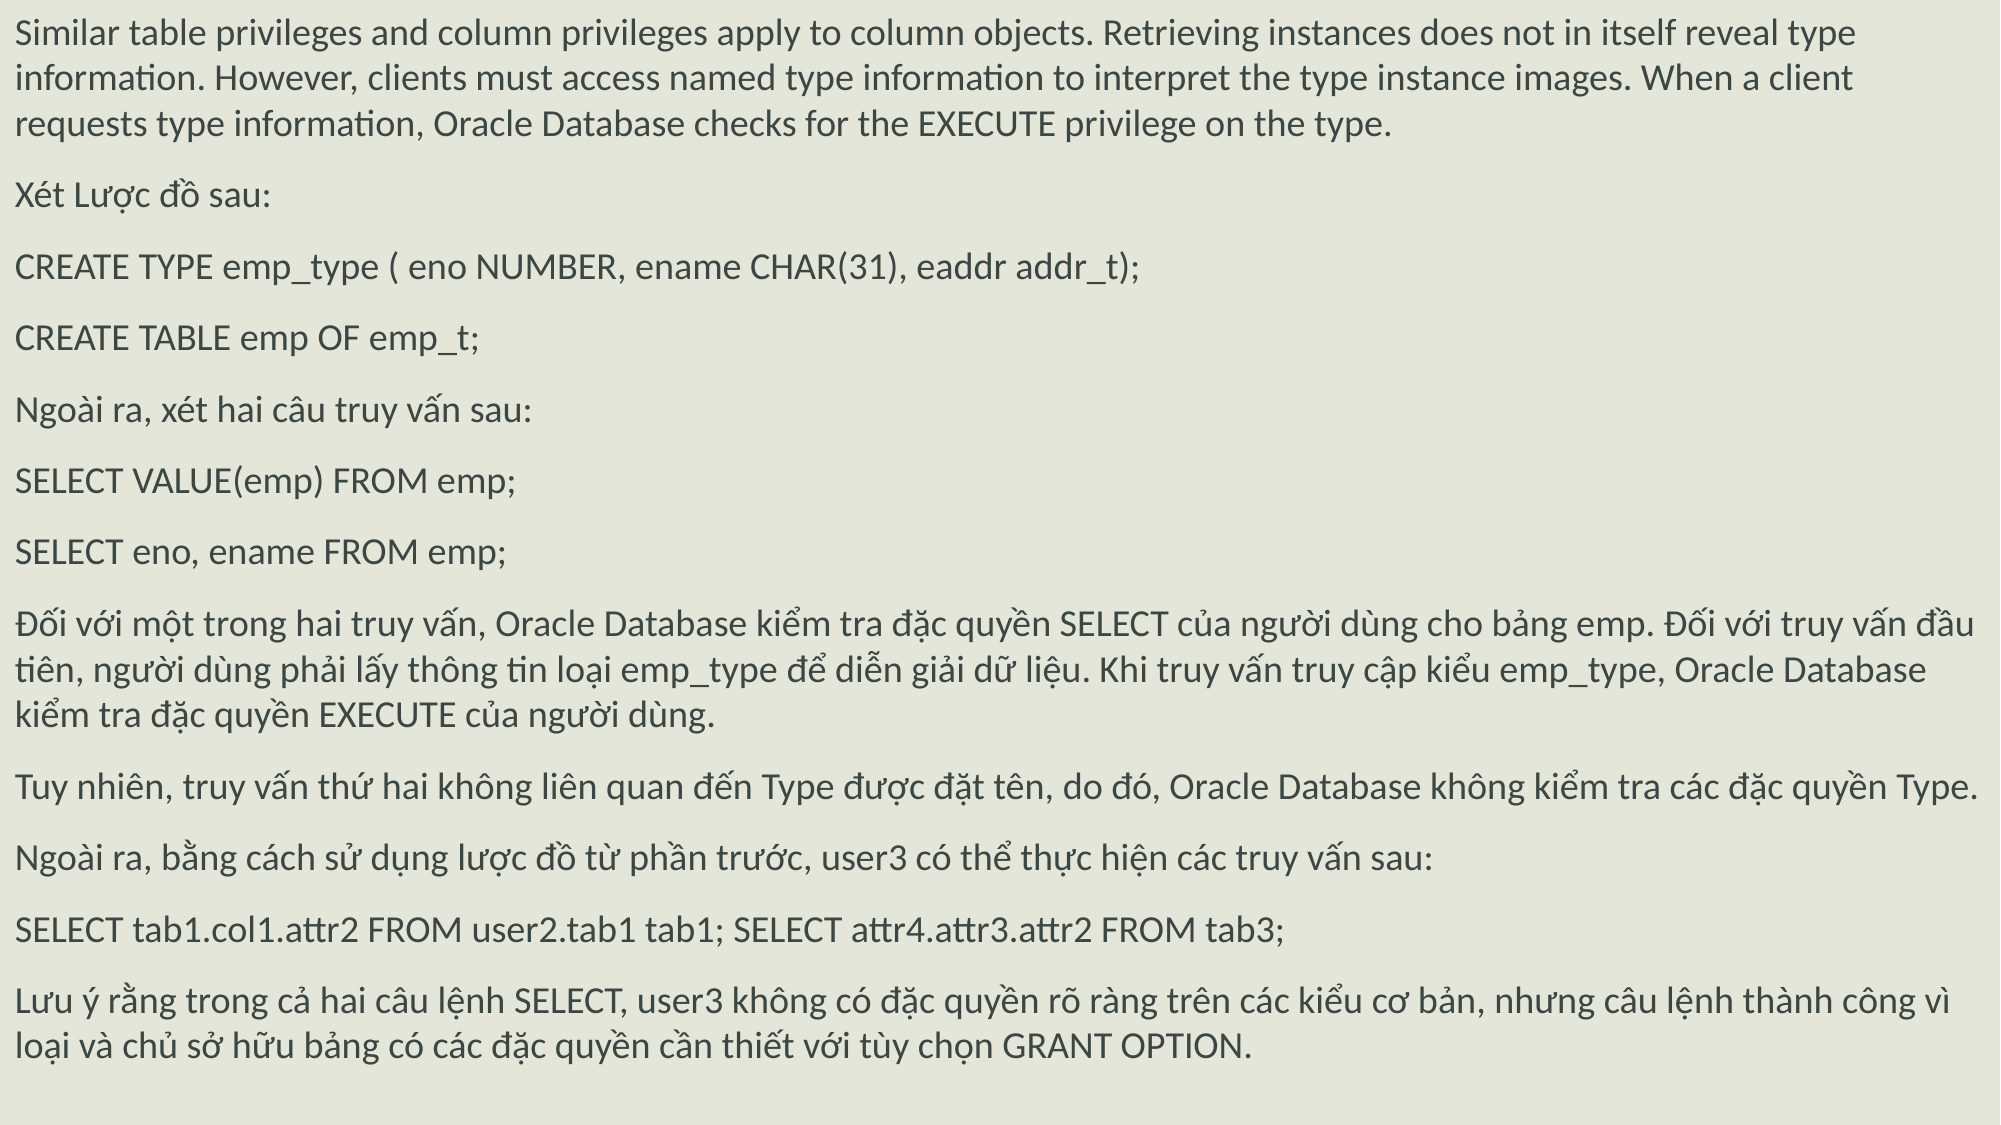

Similar table privileges and column privileges apply to column objects. Retrieving instances does not in itself reveal type information. However, clients must access named type information to interpret the type instance images. When a client requests type information, Oracle Database checks for the EXECUTE privilege on the type.
Xét Lược đồ sau:
CREATE TYPE emp_type ( eno NUMBER, ename CHAR(31), eaddr addr_t);
CREATE TABLE emp OF emp_t;
Ngoài ra, xét hai câu truy vấn sau:
SELECT VALUE(emp) FROM emp;
SELECT eno, ename FROM emp;
Đối với một trong hai truy vấn, Oracle Database kiểm tra đặc quyền SELECT của người dùng cho bảng emp. Đối với truy vấn đầu tiên, người dùng phải lấy thông tin loại emp_type để diễn giải dữ liệu. Khi truy vấn truy cập kiểu emp_type, Oracle Database kiểm tra đặc quyền EXECUTE của người dùng.
Tuy nhiên, truy vấn thứ hai không liên quan đến Type được đặt tên, do đó, Oracle Database không kiểm tra các đặc quyền Type.
Ngoài ra, bằng cách sử dụng lược đồ từ phần trước, user3 có thể thực hiện các truy vấn sau:
SELECT tab1.col1.attr2 FROM user2.tab1 tab1; SELECT attr4.attr3.attr2 FROM tab3;
Lưu ý rằng trong cả hai câu lệnh SELECT, user3 không có đặc quyền rõ ràng trên các kiểu cơ bản, nhưng câu lệnh thành công vì loại và chủ sở hữu bảng có các đặc quyền cần thiết với tùy chọn GRANT OPTION.